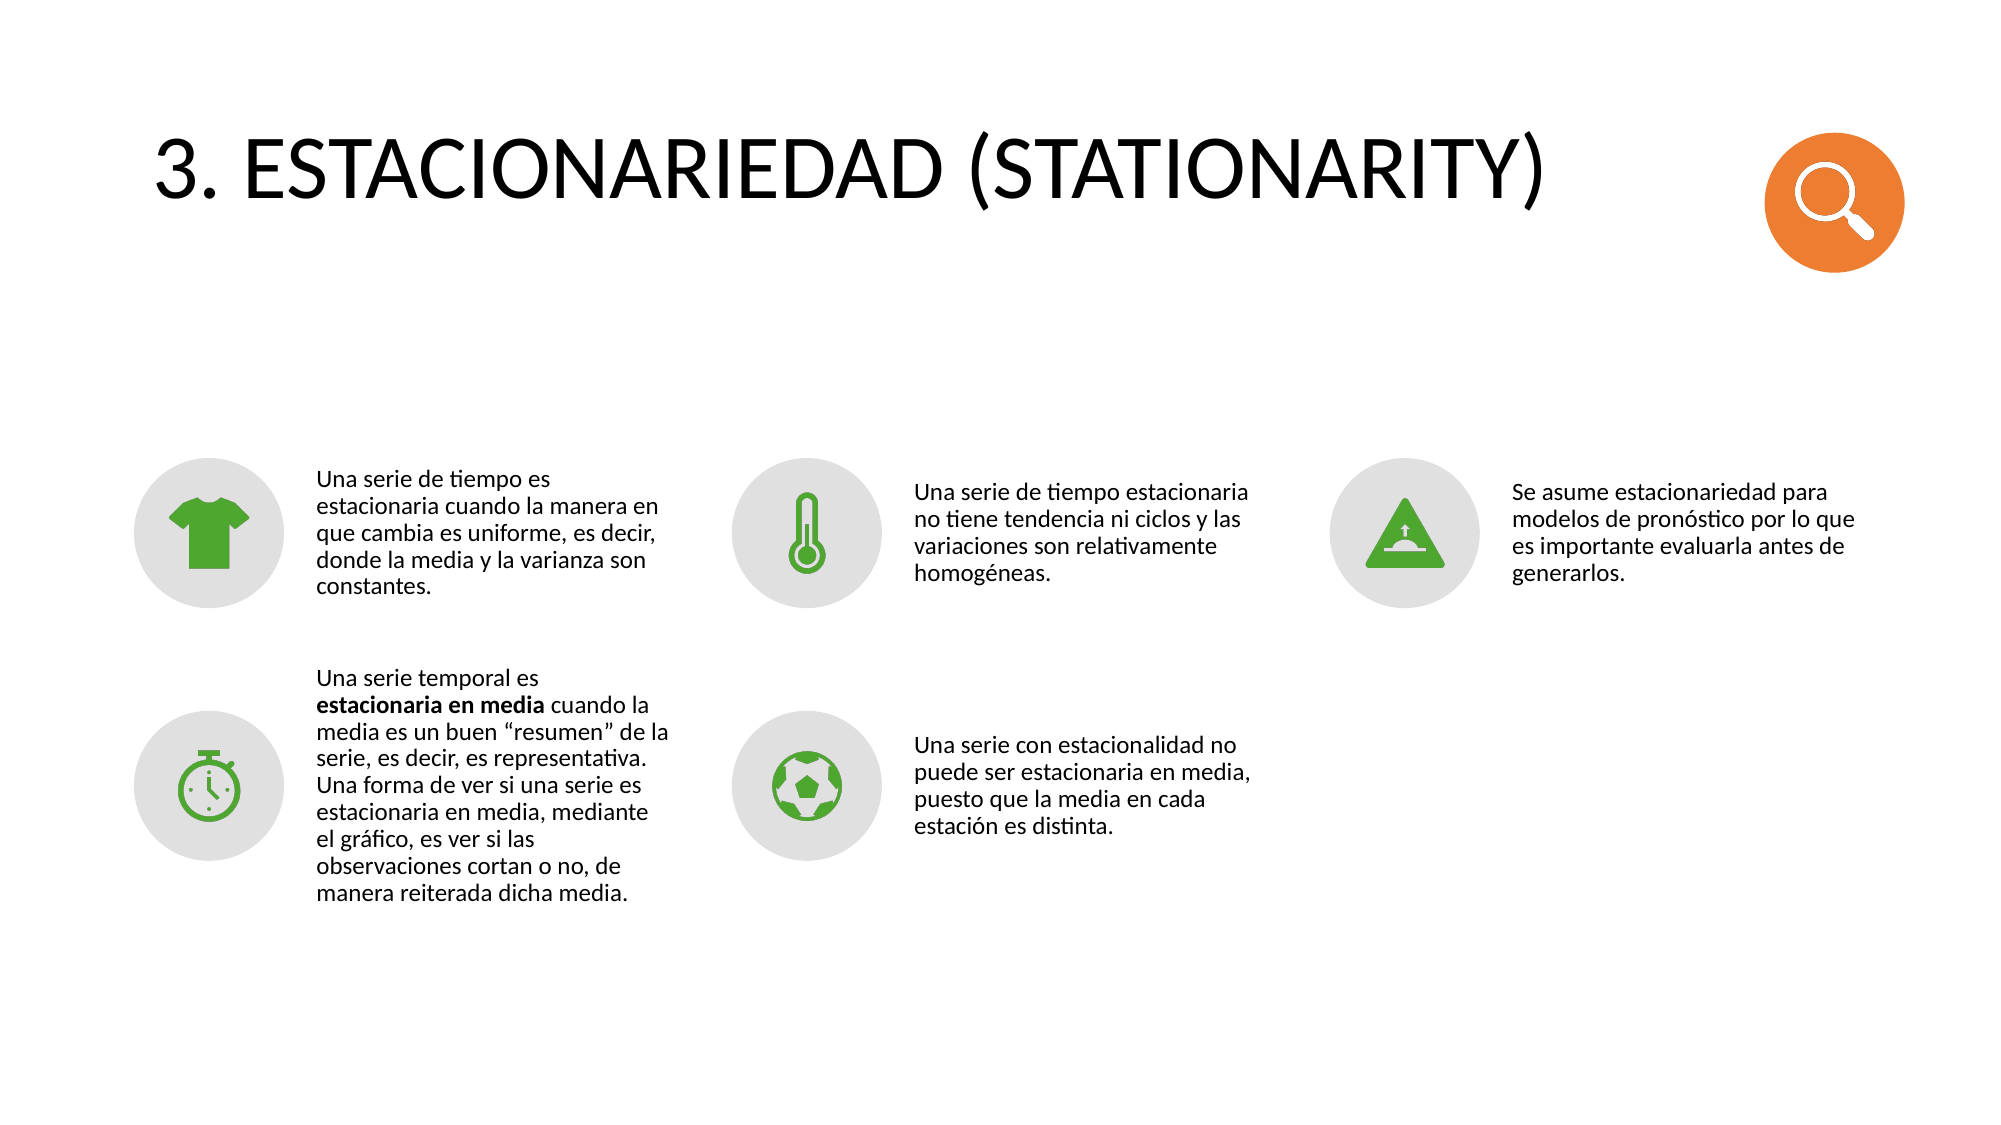

# 3. ESTACIONARIEDAD (STATIONARITY)

Una serie de tiempo es estacionaria cuando la manera en que cambia es uniforme, es decir, donde la media y la varianza son constantes.
Una serie de tiempo estacionaria no tiene tendencia ni ciclos y las variaciones son relativamente homogéneas.
Se asume estacionariedad para modelos de pronóstico por lo que es importante evaluarla antes de generarlos.
Una serie temporal es estacionaria en media cuando la media es un buen “resumen” de la serie, es decir, es representativa. Una forma de ver si una serie es estacionaria en media, mediante el gráfico, es ver si las observaciones cortan o no, de manera reiterada dicha media.
Una serie con estacionalidad no puede ser estacionaria en media, puesto que la media en cada estación es distinta.